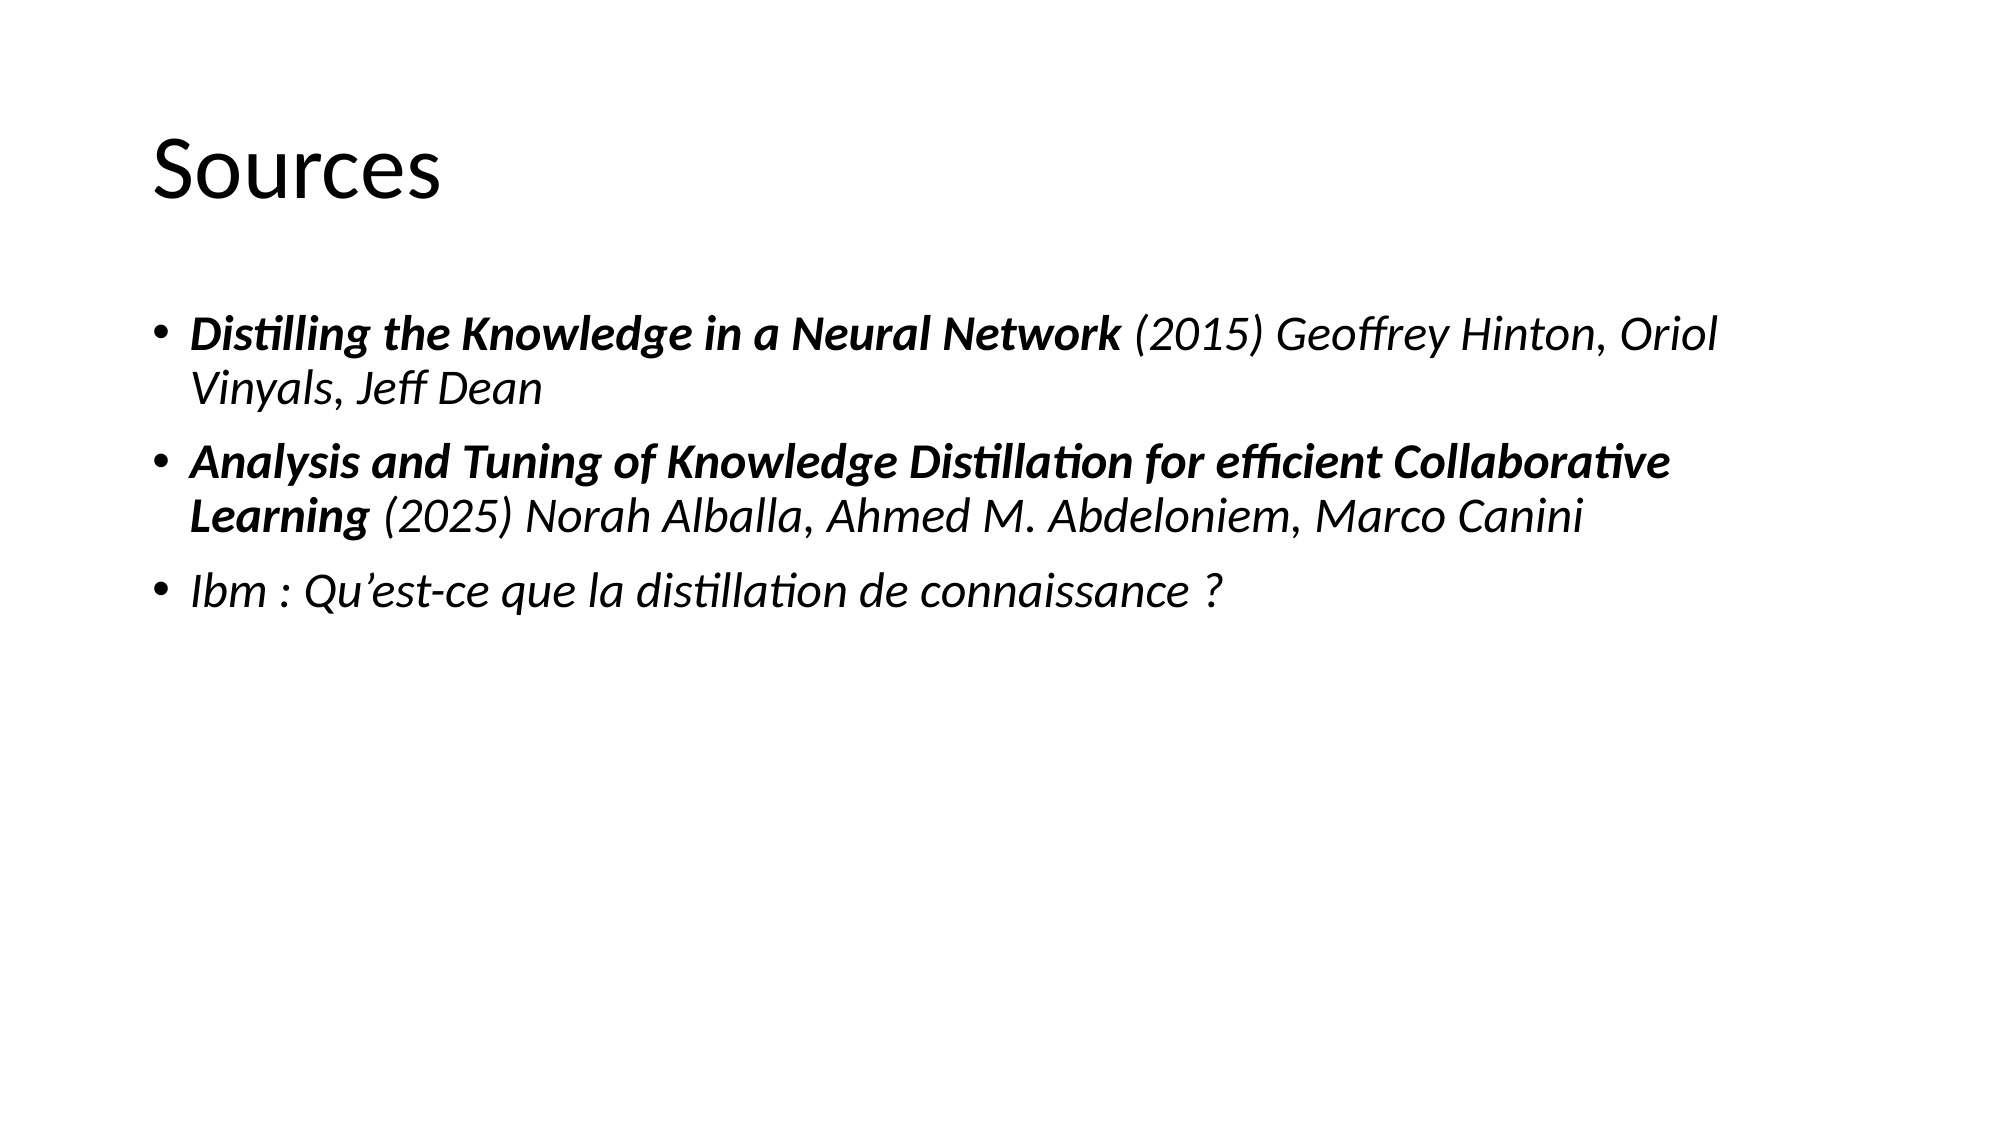

# Sources
Distilling the Knowledge in a Neural Network (2015) Geoffrey Hinton, Oriol Vinyals, Jeff Dean
Analysis and Tuning of Knowledge Distillation for efficient Collaborative Learning (2025) Norah Alballa, Ahmed M. Abdeloniem, Marco Canini
Ibm : Qu’est-ce que la distillation de connaissance ?